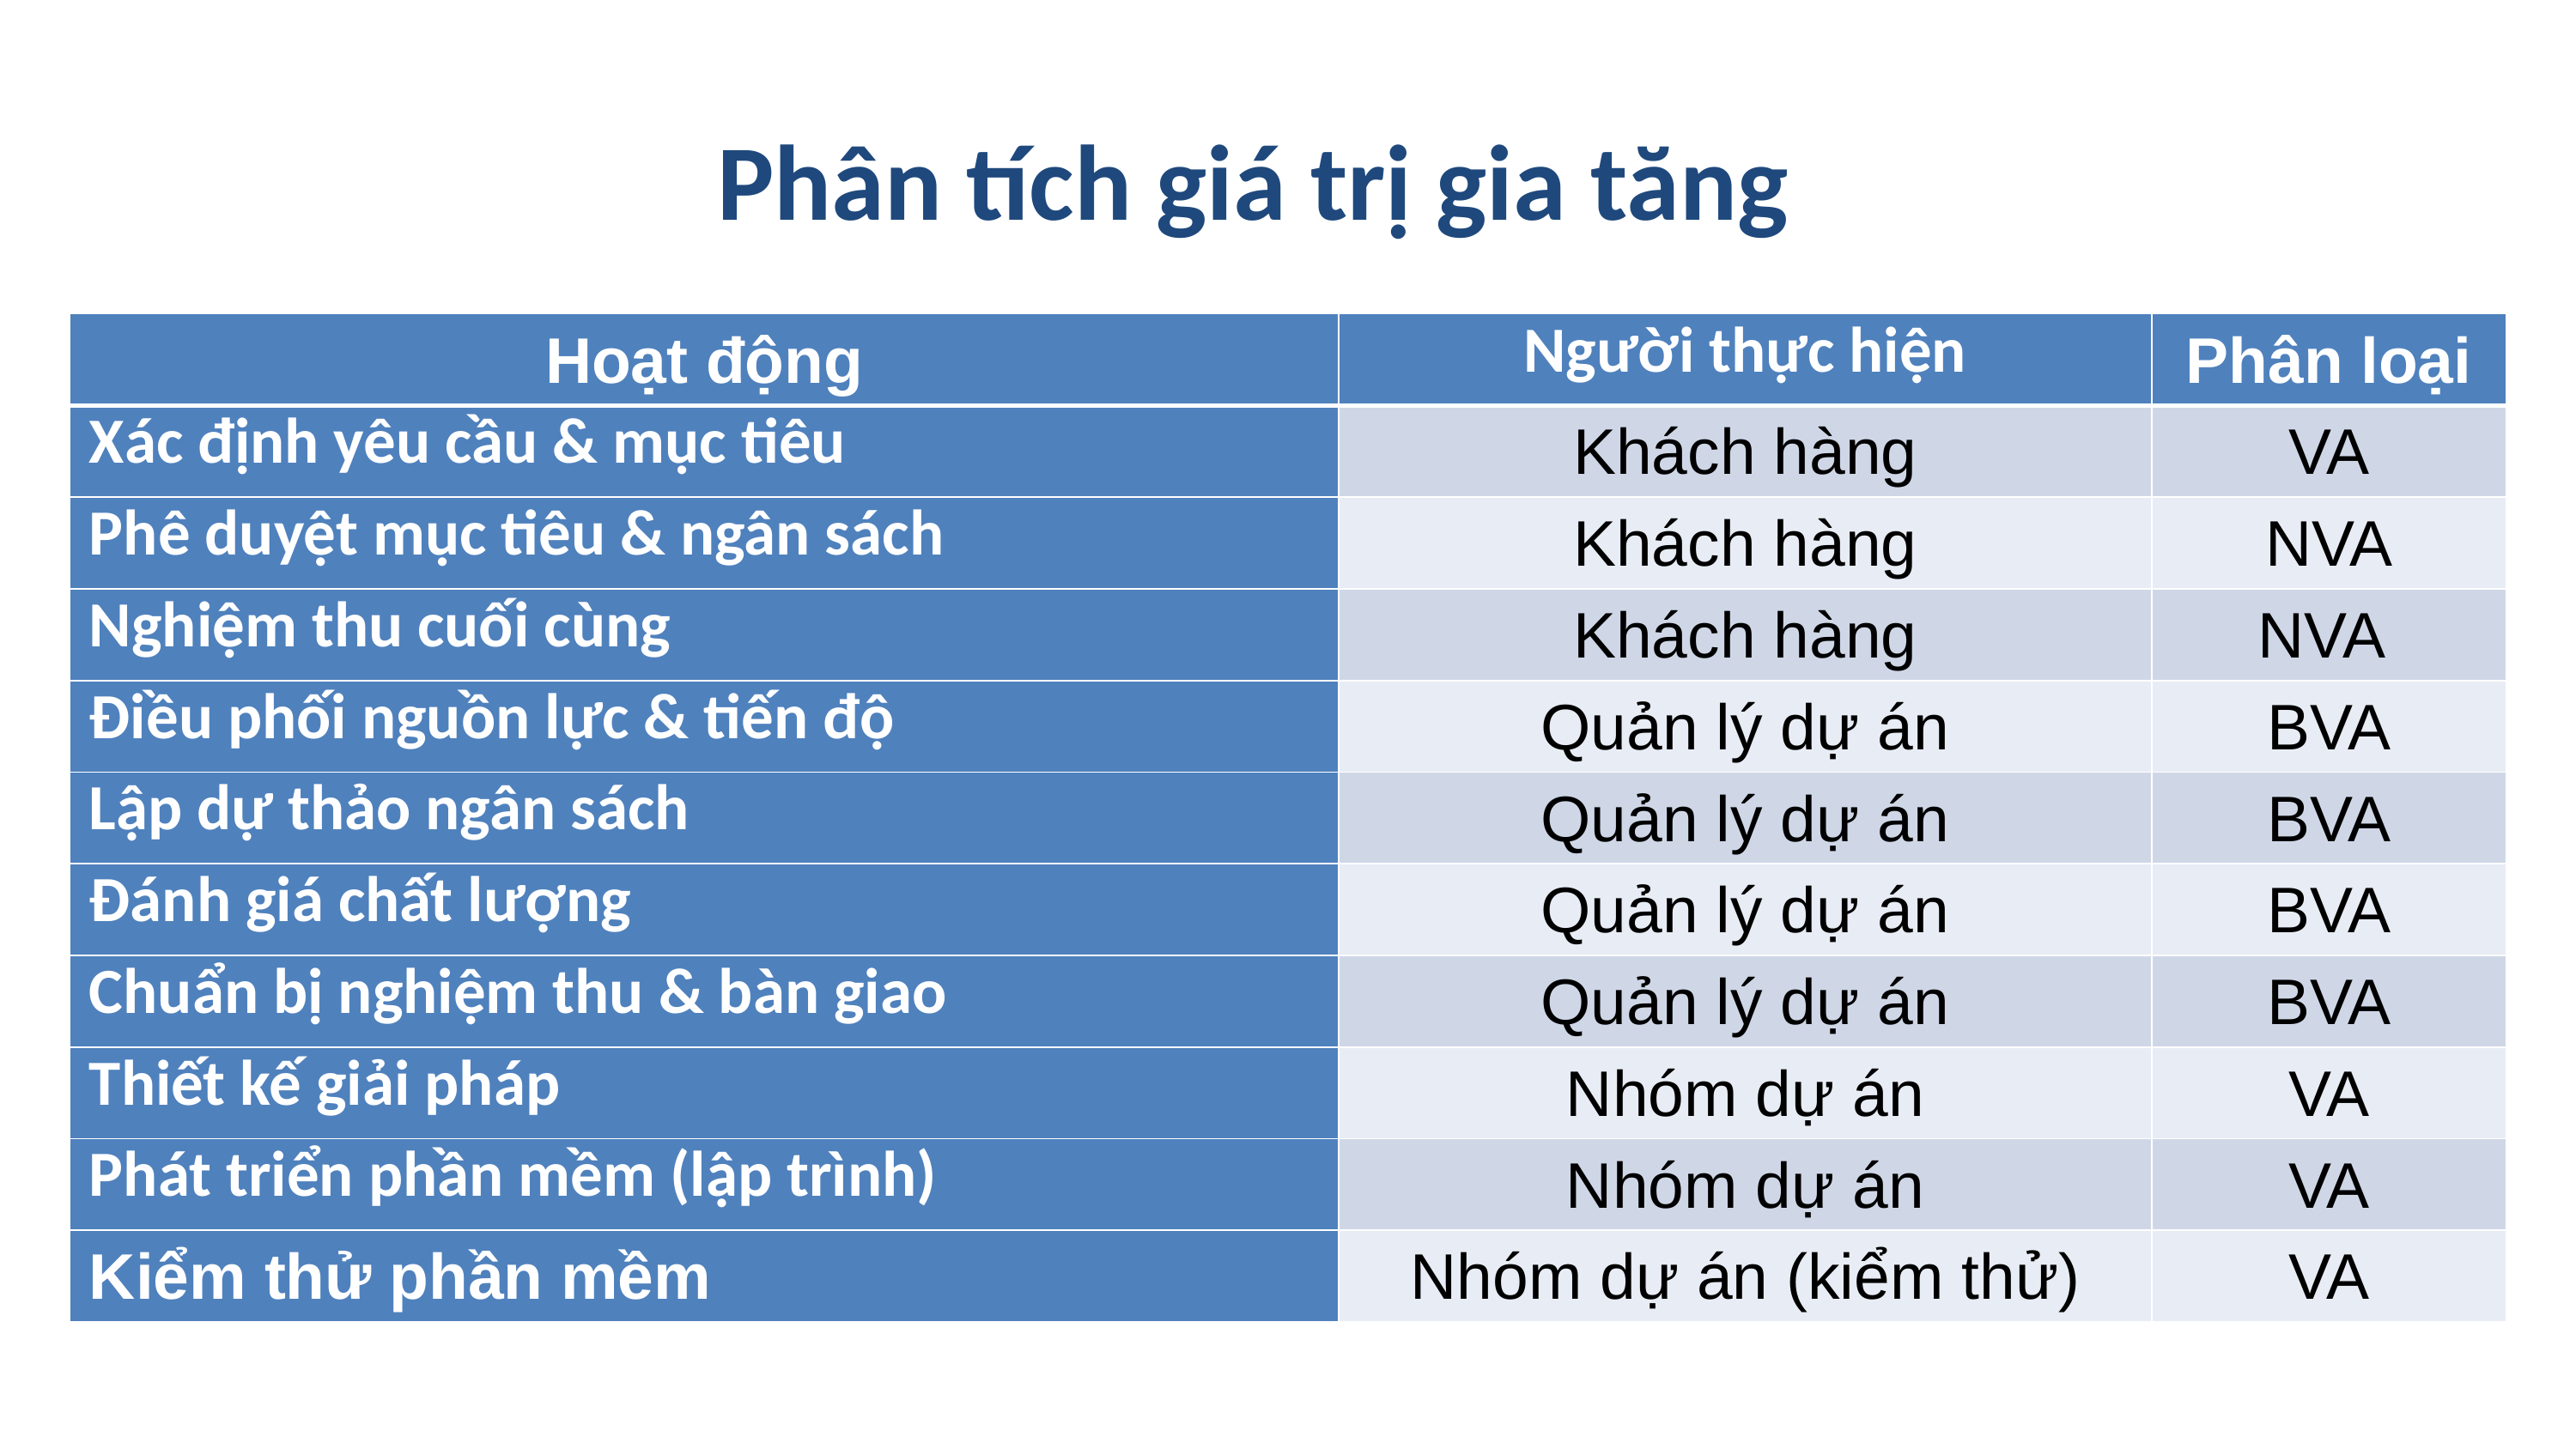

Phân tích giá trị gia tăng
| Hoạt động | Người thực hiện | Phân loại |
| --- | --- | --- |
| Xác định yêu cầu & mục tiêu | Khách hàng | VA |
| Phê duyệt mục tiêu & ngân sách | Khách hàng | NVA |
| Nghiệm thu cuối cùng | Khách hàng | NVA |
| Điều phối nguồn lực & tiến độ | Quản lý dự án | BVA |
| Lập dự thảo ngân sách | Quản lý dự án | BVA |
| Đánh giá chất lượng | Quản lý dự án | BVA |
| Chuẩn bị nghiệm thu & bàn giao | Quản lý dự án | BVA |
| Thiết kế giải pháp | Nhóm dự án | VA |
| Phát triển phần mềm (lập trình) | Nhóm dự án | VA |
| Kiểm thử phần mềm | Nhóm dự án (kiểm thử) | VA |